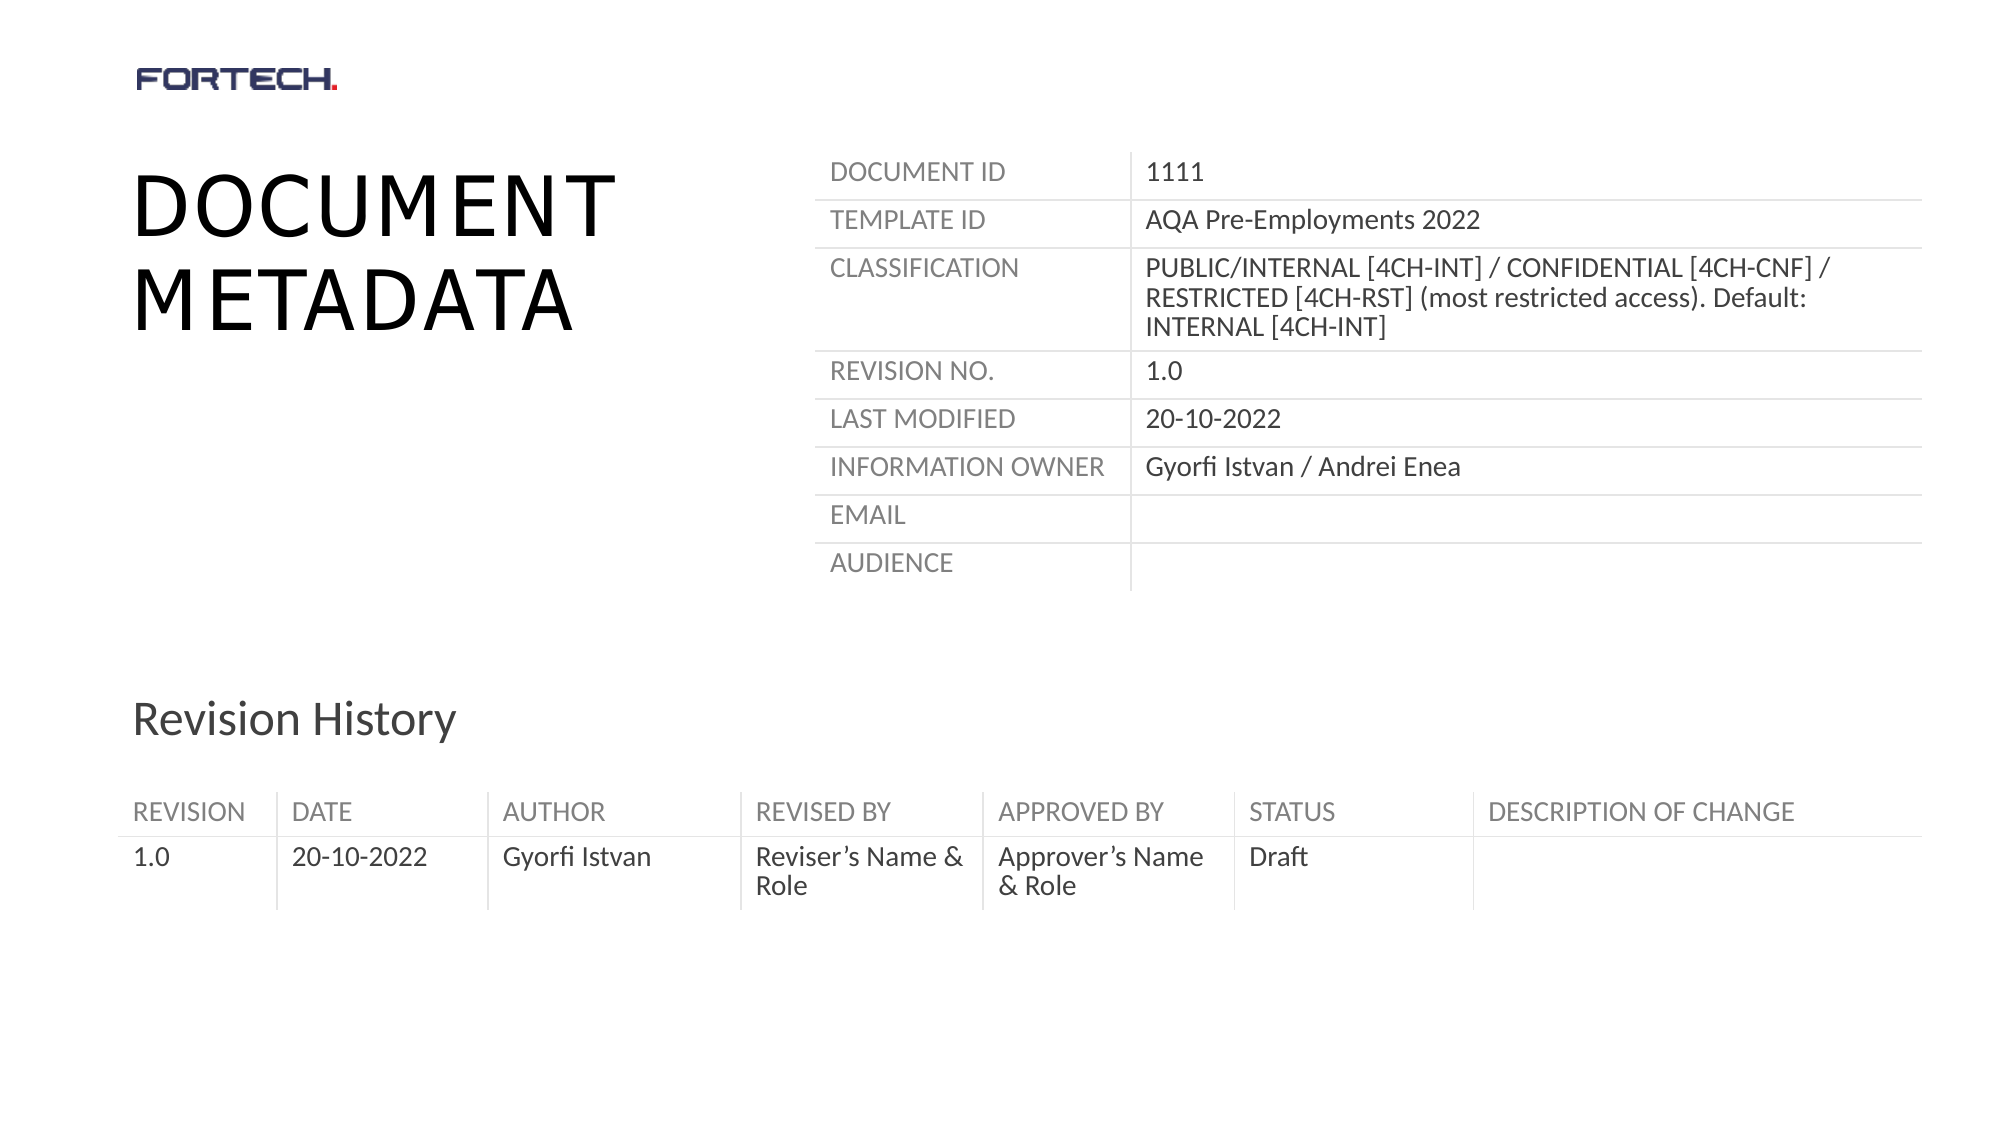

| DOCUMENT ID | 1111 |
| --- | --- |
| TEMPLATE ID | AQA Pre-Employments 2022 |
| CLASSIFICATION | PUBLIC/INTERNAL [4CH-INT] / CONFIDENTIAL [4CH-CNF] / RESTRICTED [4CH-RST] (most restricted access). Default: INTERNAL [4CH-INT] |
| REVISION NO. | 1.0 |
| LAST MODIFIED | 20-10-2022 |
| INFORMATION OWNER | Gyorfi Istvan / Andrei Enea |
| EMAIL |  |
| AUDIENCE |  |
# DOCUMENT METADATA
Revision History
| REVISION | DATE | AUTHOR | REVISED BY | APPROVED BY | STATUS | DESCRIPTION OF CHANGE |
| --- | --- | --- | --- | --- | --- | --- |
| 1.0 | 20-10-2022 | Gyorfi Istvan | Reviser’s Name & Role | Approver’s Name & Role | Draft |  |